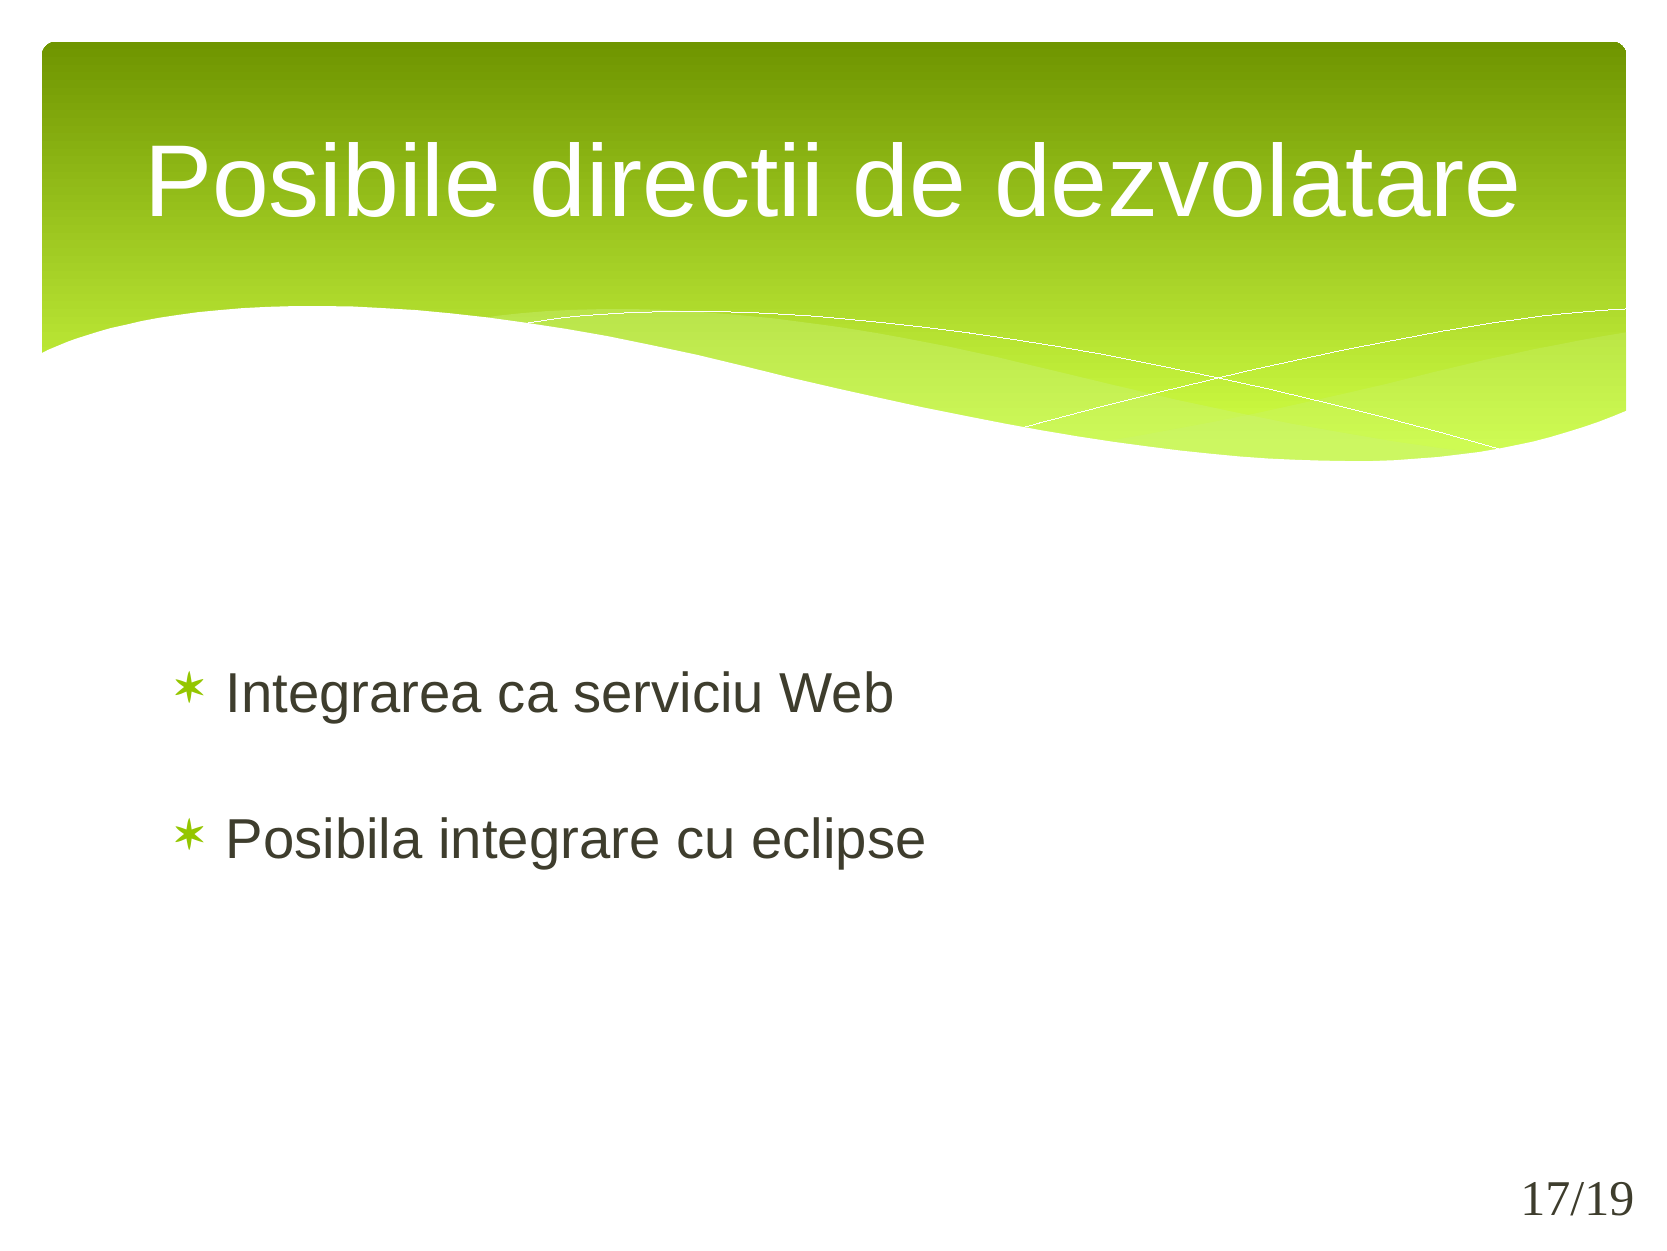

# Posibile directii de dezvolatare
Integrarea ca serviciu Web
Posibila integrare cu eclipse

17/19